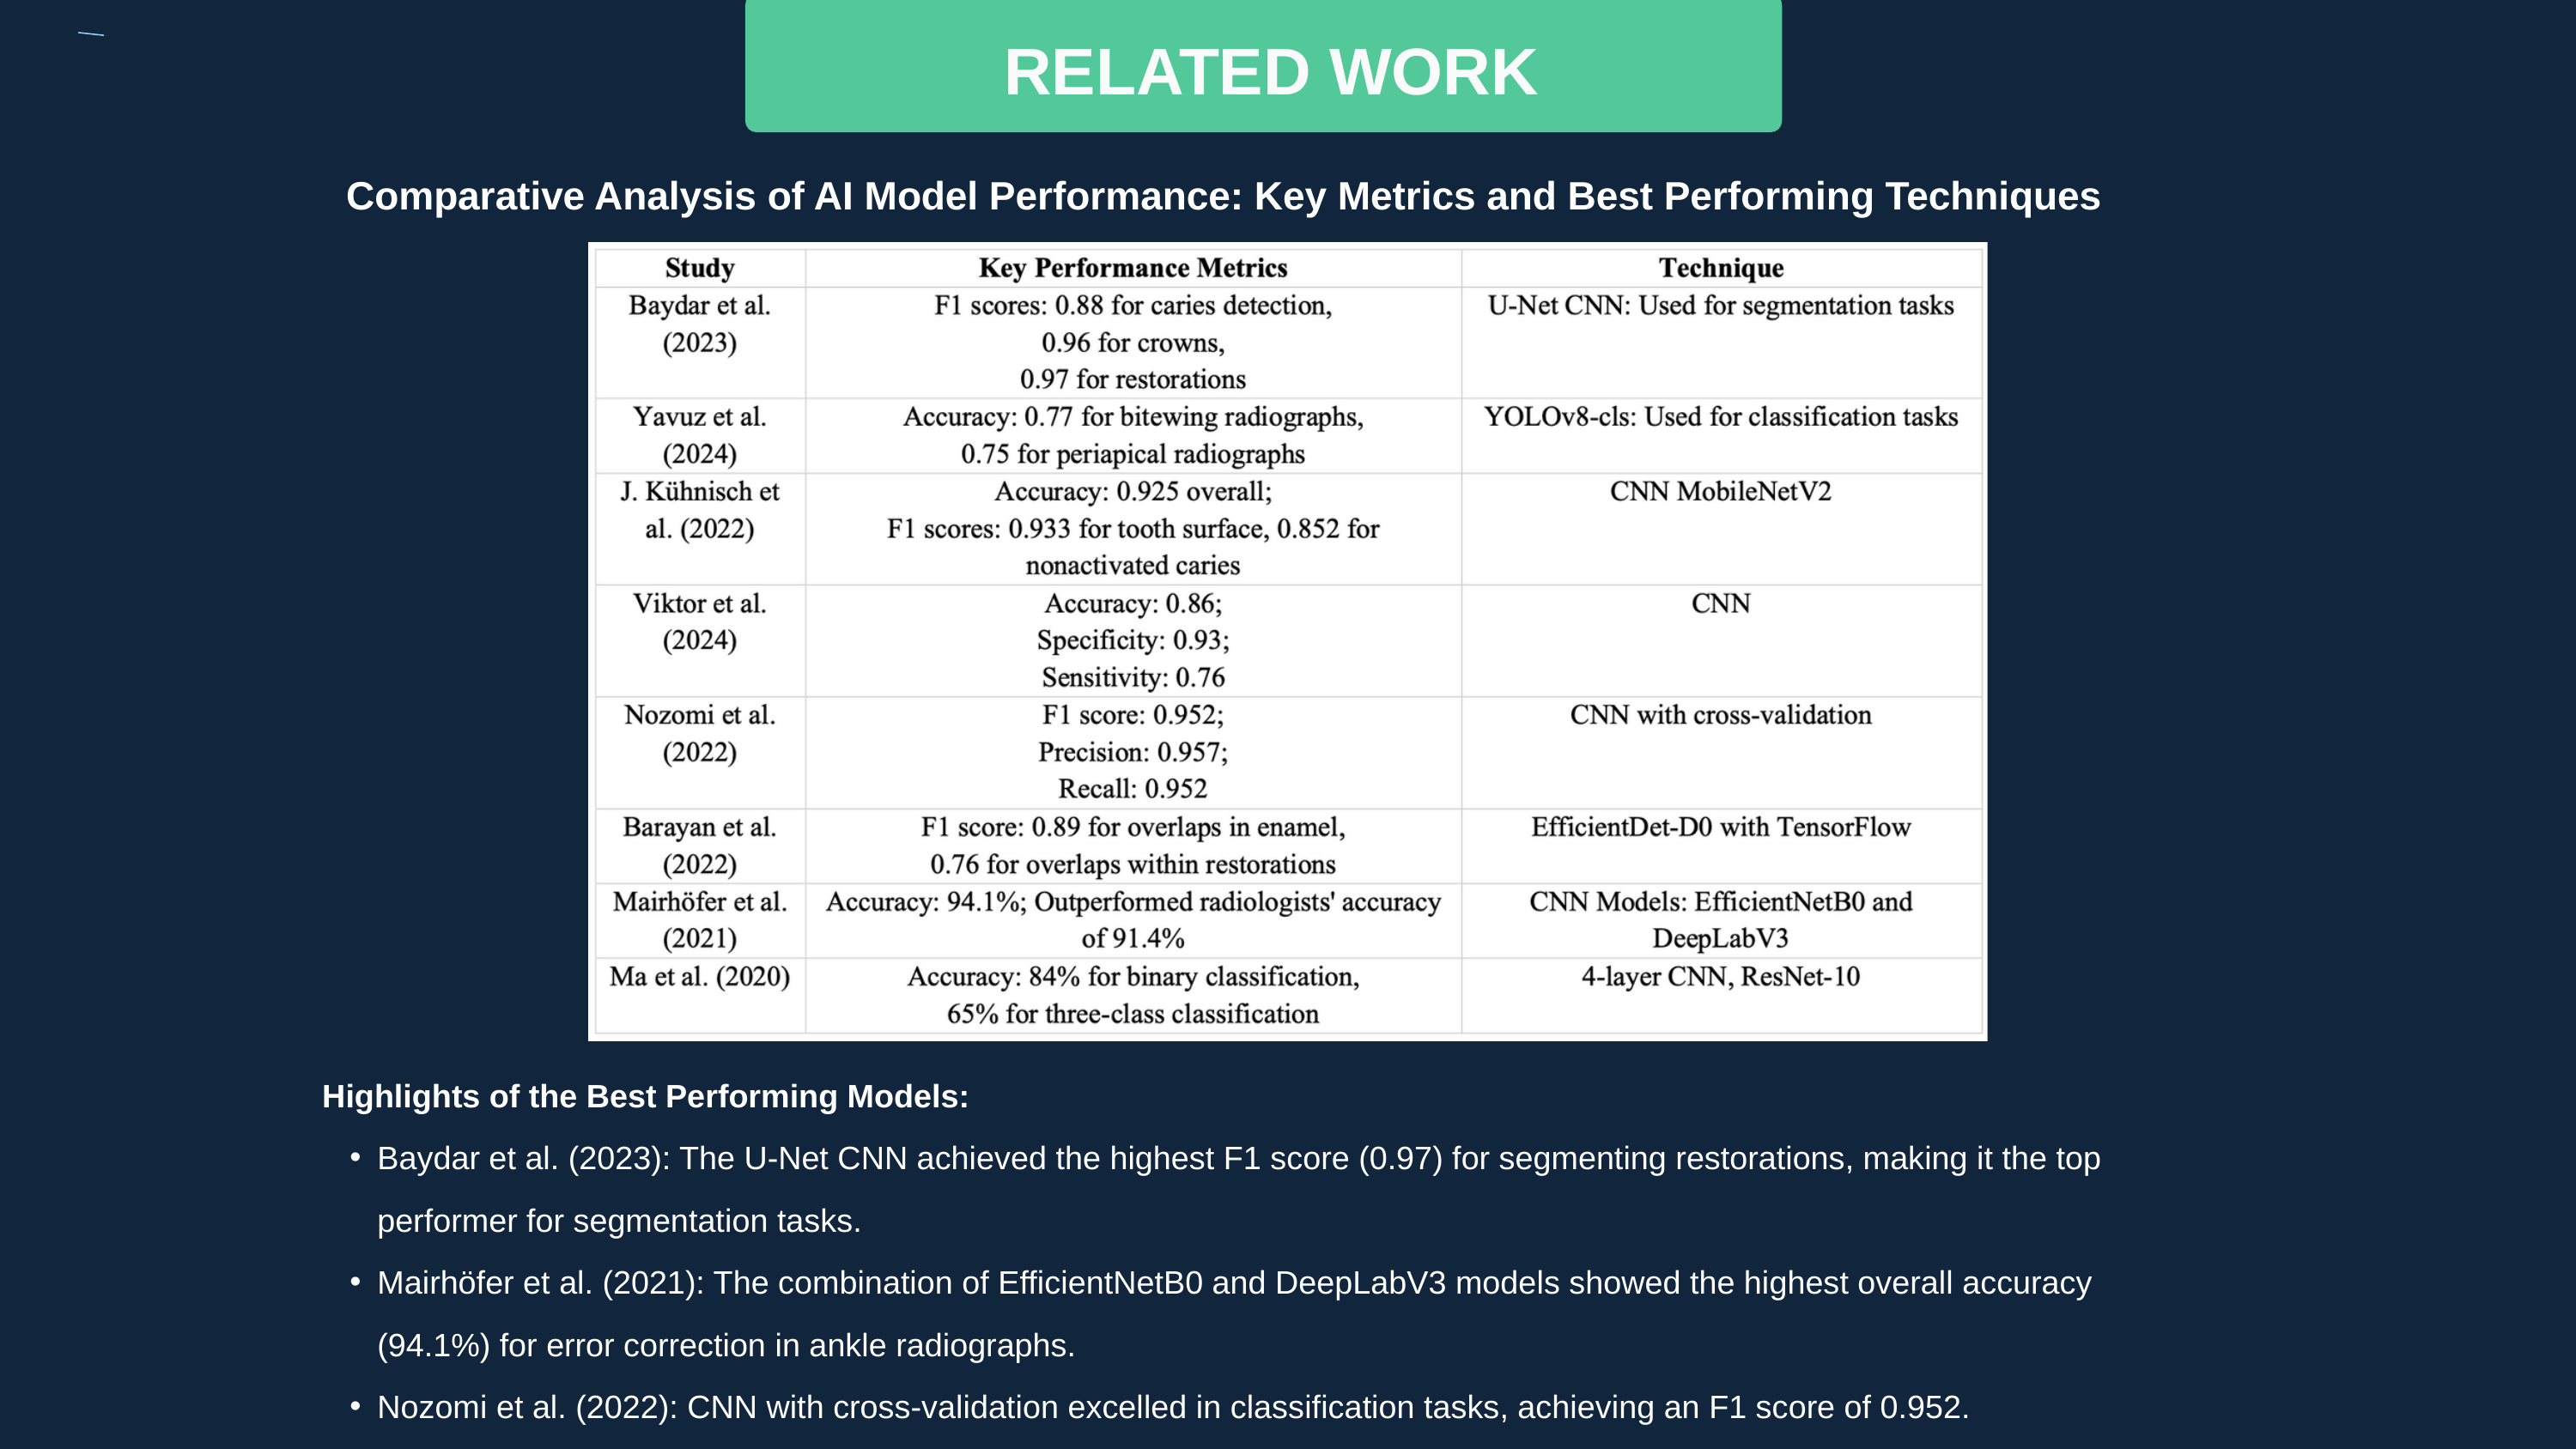

RELATED WORK

Comparative Analysis of AI Model Performance: Key Metrics and Best Performing Techniques

Highlights of the Best Performing Models:
Baydar et al. (2023): The U-Net CNN achieved the highest F1 score (0.97) for segmenting restorations, making it the top performer for segmentation tasks.
Mairhöfer et al. (2021): The combination of EfficientNetB0 and DeepLabV3 models showed the highest overall accuracy (94.1%) for error correction in ankle radiographs.
Nozomi et al. (2022): CNN with cross-validation excelled in classification tasks, achieving an F1 score of 0.952.